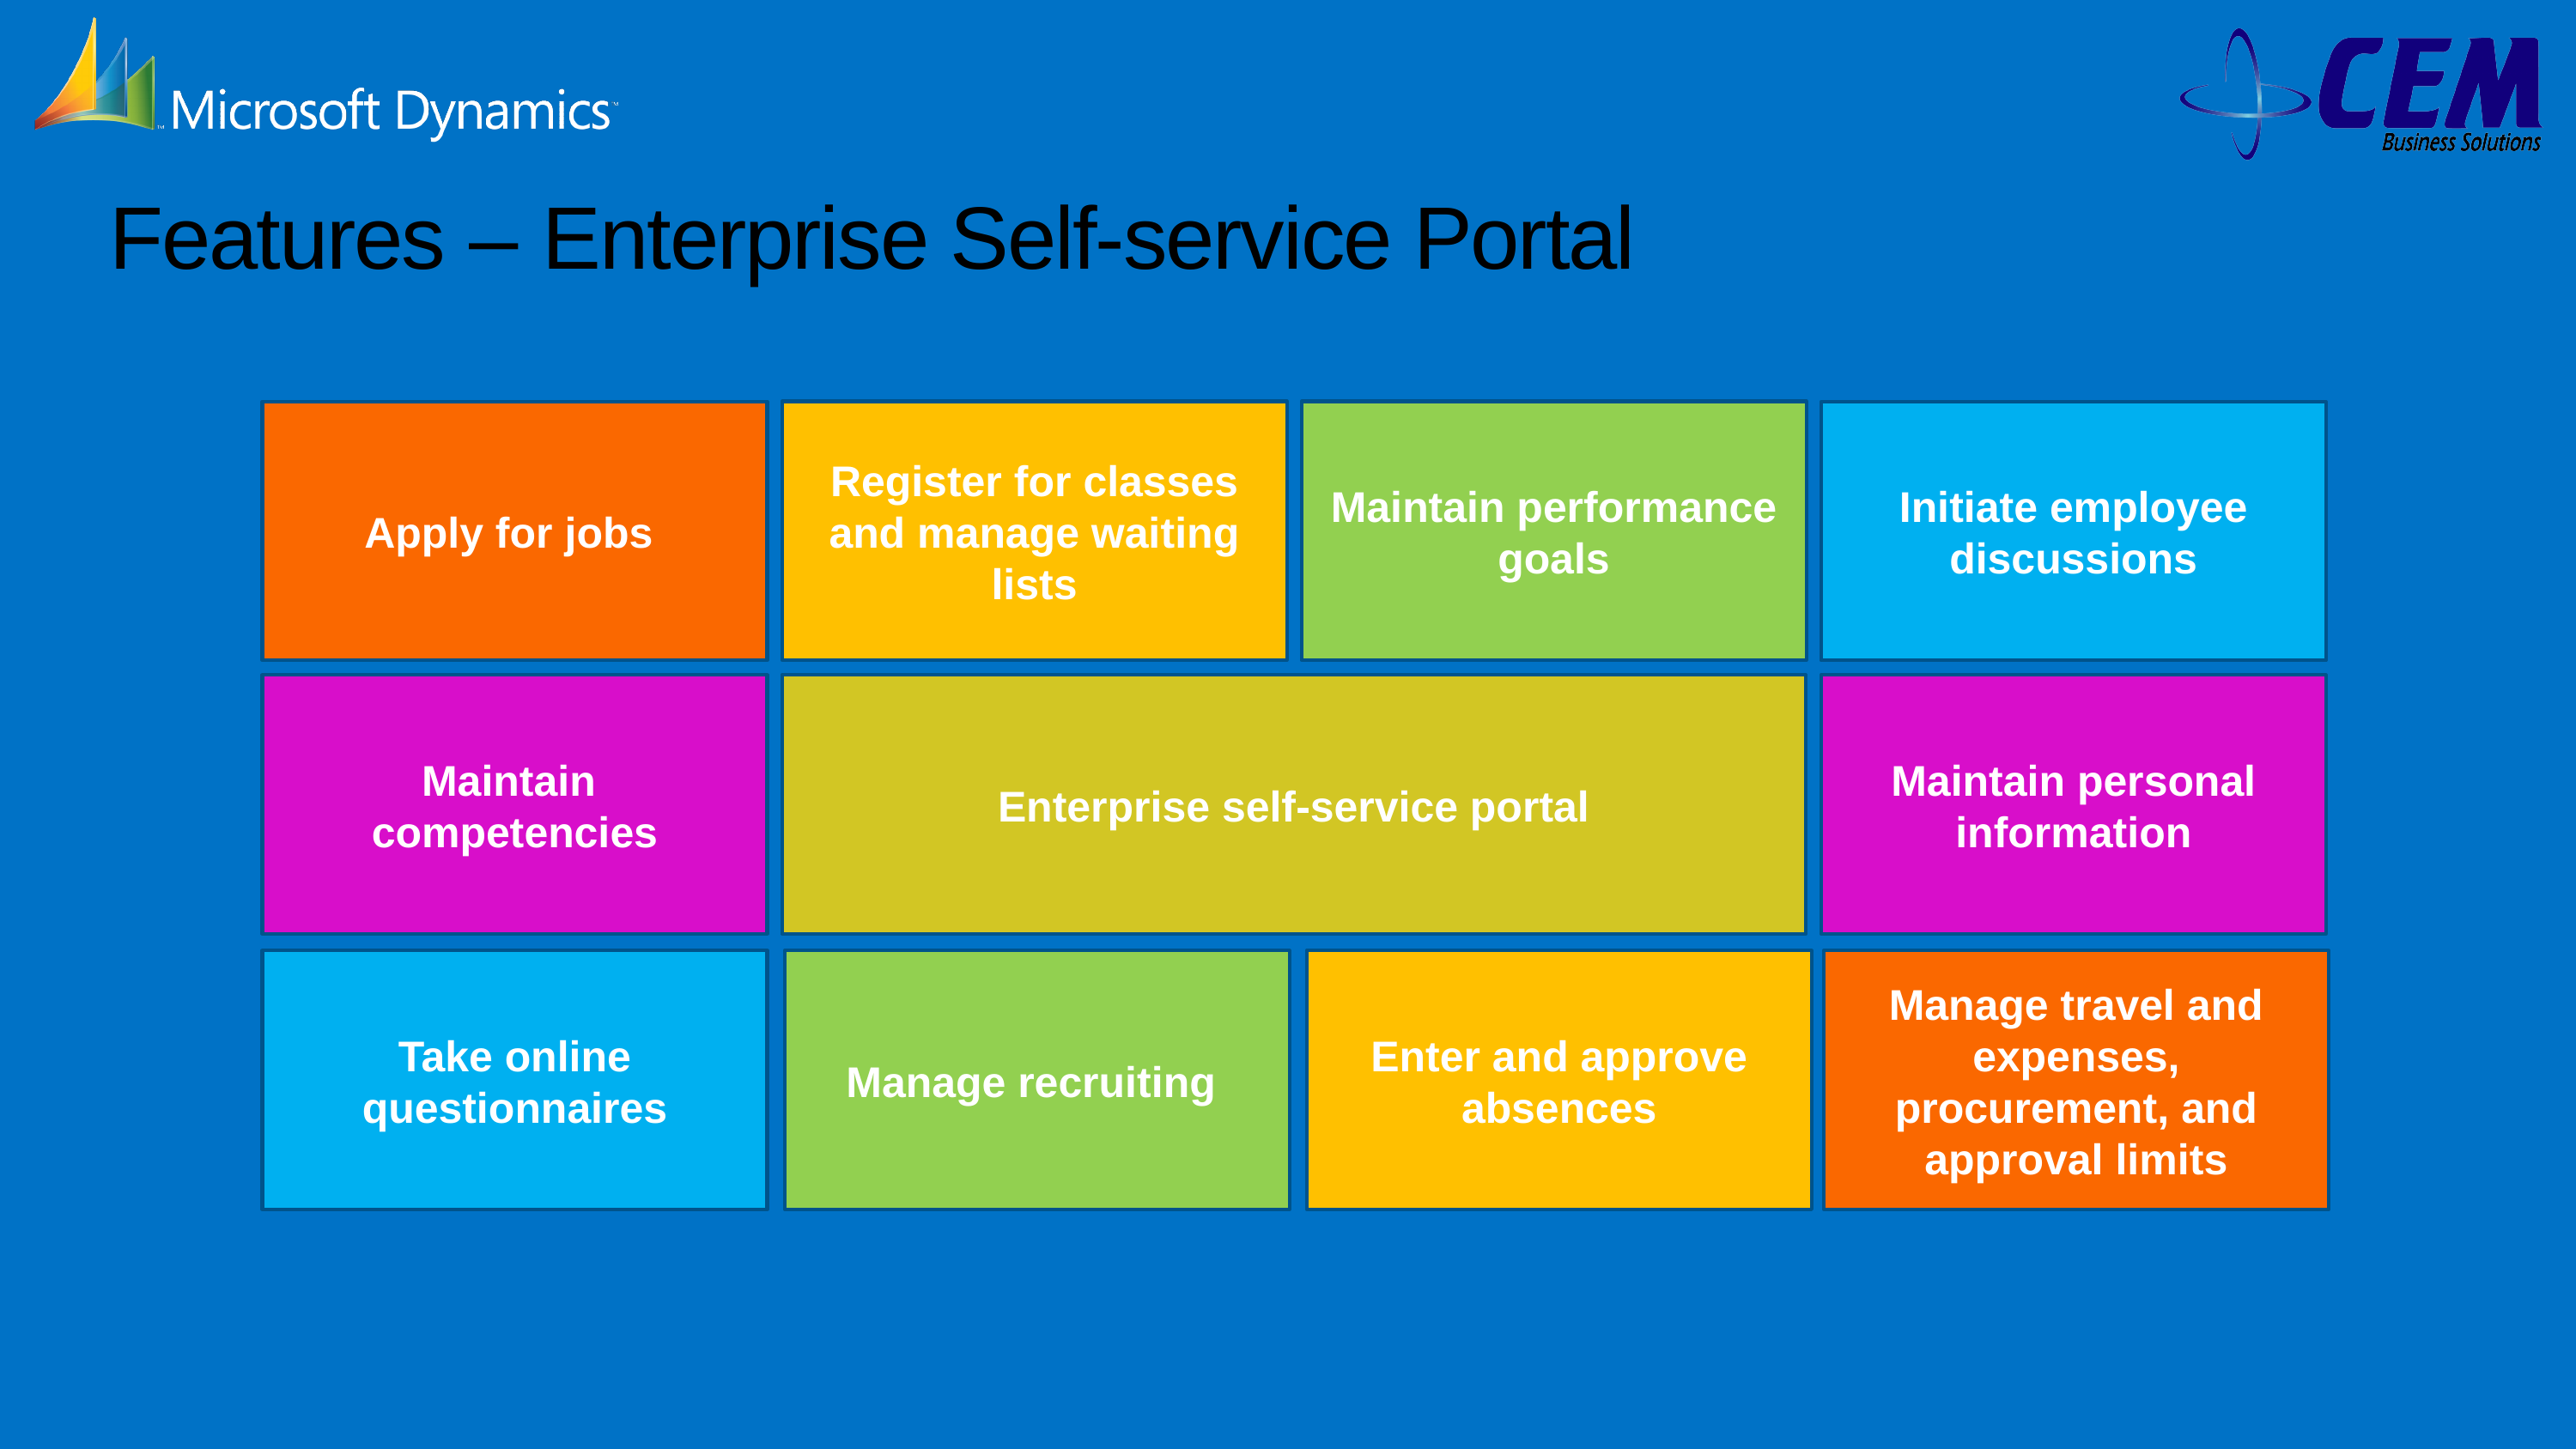

# Features – Enterprise Self-service Portal
Register for classes and manage waiting lists
Maintain performance goals
Apply for jobs
Initiate employee discussions
Maintain
competencies
Enterprise self-service portal
Maintain personal information
Take online questionnaires
Manage recruiting
Enter and approve absences
Manage travel and expenses, procurement, and approval limits